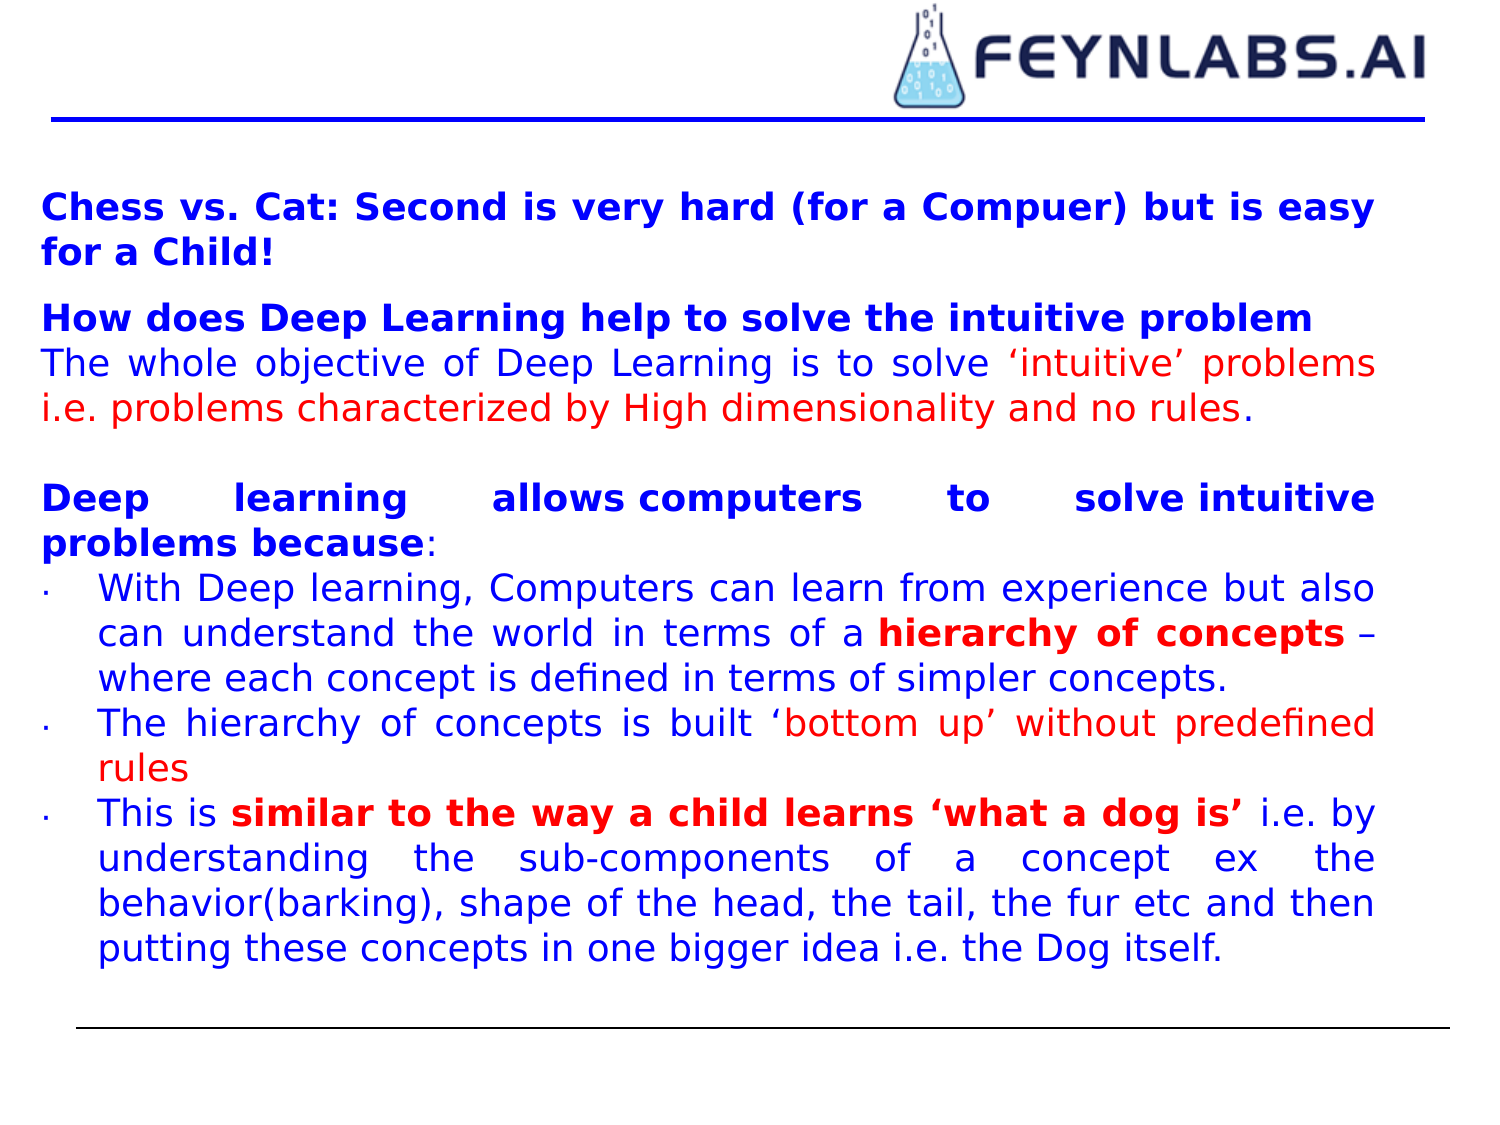

Chess vs. Cat: Second is very hard (for a Compuer) but is easy for a Child!
How does Deep Learning help to solve the intuitive problem
The whole objective of Deep Learning is to solve ‘intuitive’ problems i.e. problems characterized by High dimensionality and no rules.

Deep learning allows computers to solve intuitive problems because:
With Deep learning, Computers can learn from experience but also can understand the world in terms of a hierarchy of concepts – where each concept is defined in terms of simpler concepts.
The hierarchy of concepts is built ‘bottom up’ without predefined rules
This is similar to the way a child learns ‘what a dog is’ i.e. by understanding the sub-components of a concept ex  the behavior(barking), shape of the head, the tail, the fur etc and then putting these concepts in one bigger idea i.e. the Dog itself.